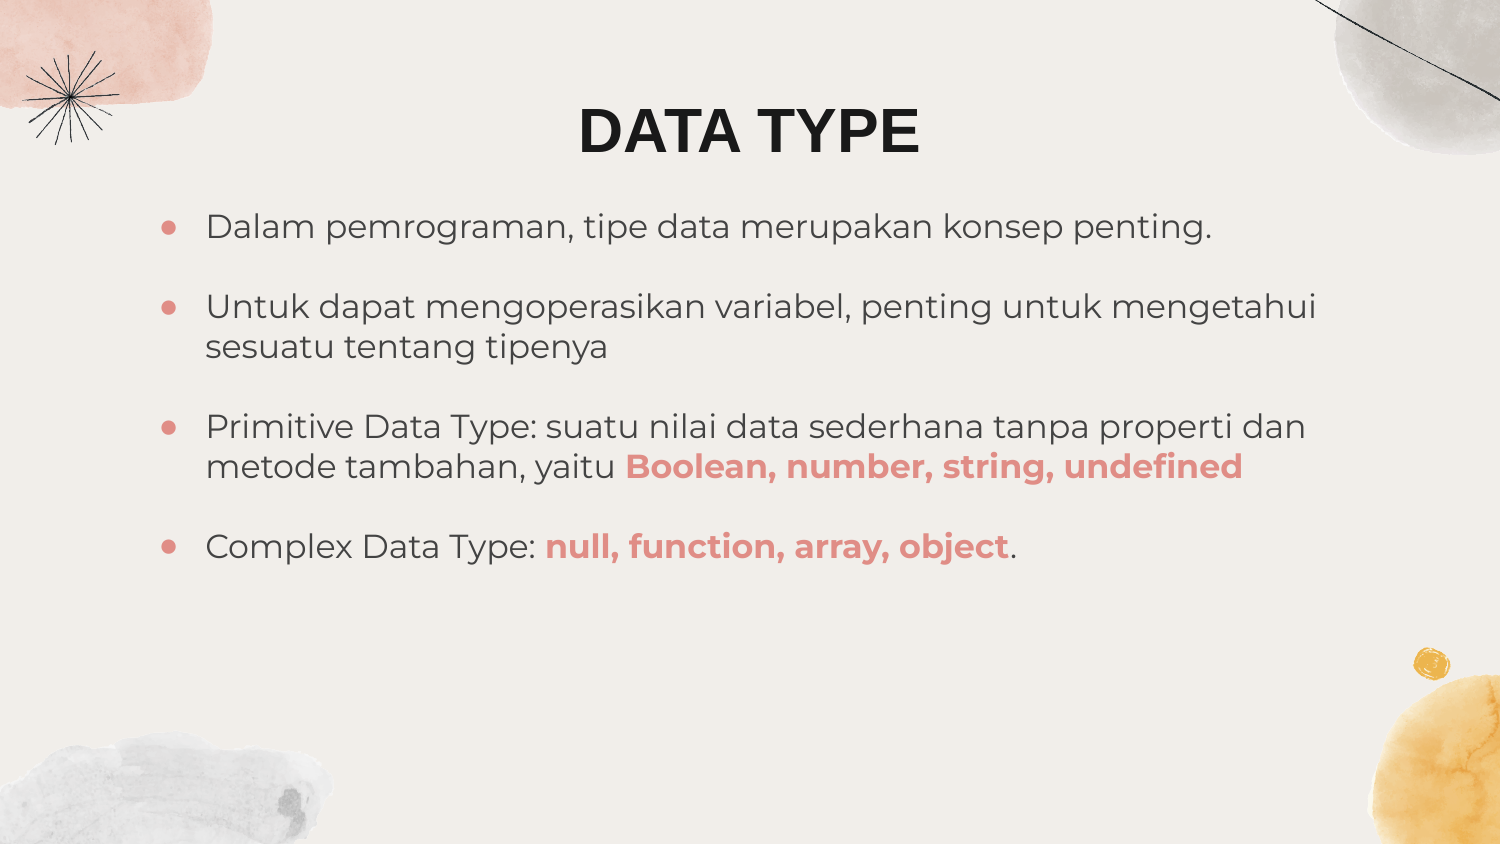

# DATA TYPE
Dalam pemrograman, tipe data merupakan konsep penting.

Untuk dapat mengoperasikan variabel, penting untuk mengetahui sesuatu tentang tipenya

Primitive Data Type: suatu nilai data sederhana tanpa properti dan metode tambahan, yaitu Boolean, number, string, undefined

Complex Data Type: null, function, array, object.